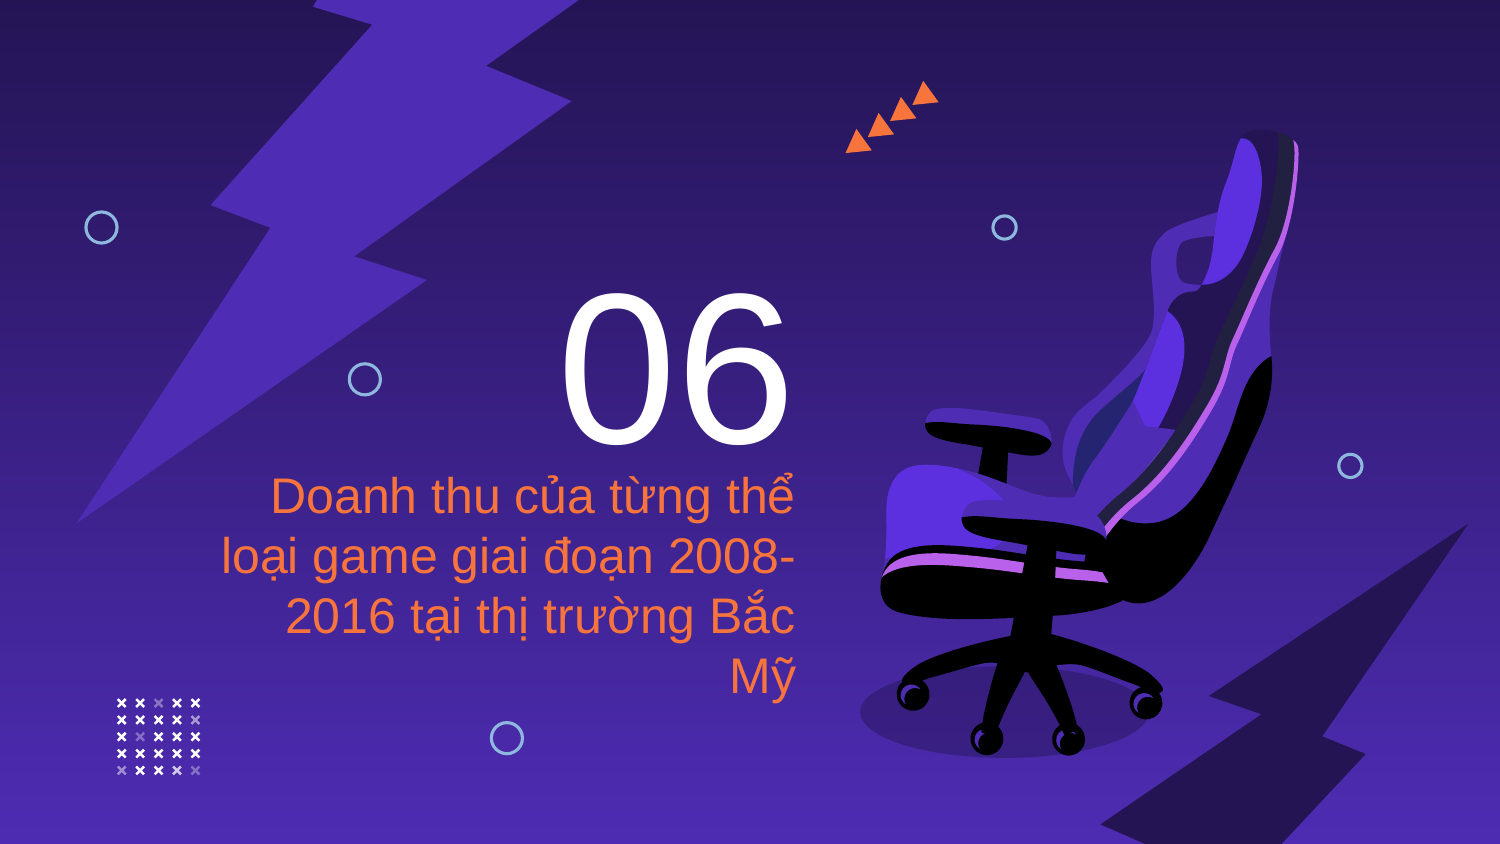

06
# Doanh thu của từng thể loại game giai đoạn 2008-2016 tại thị trường Bắc Mỹ